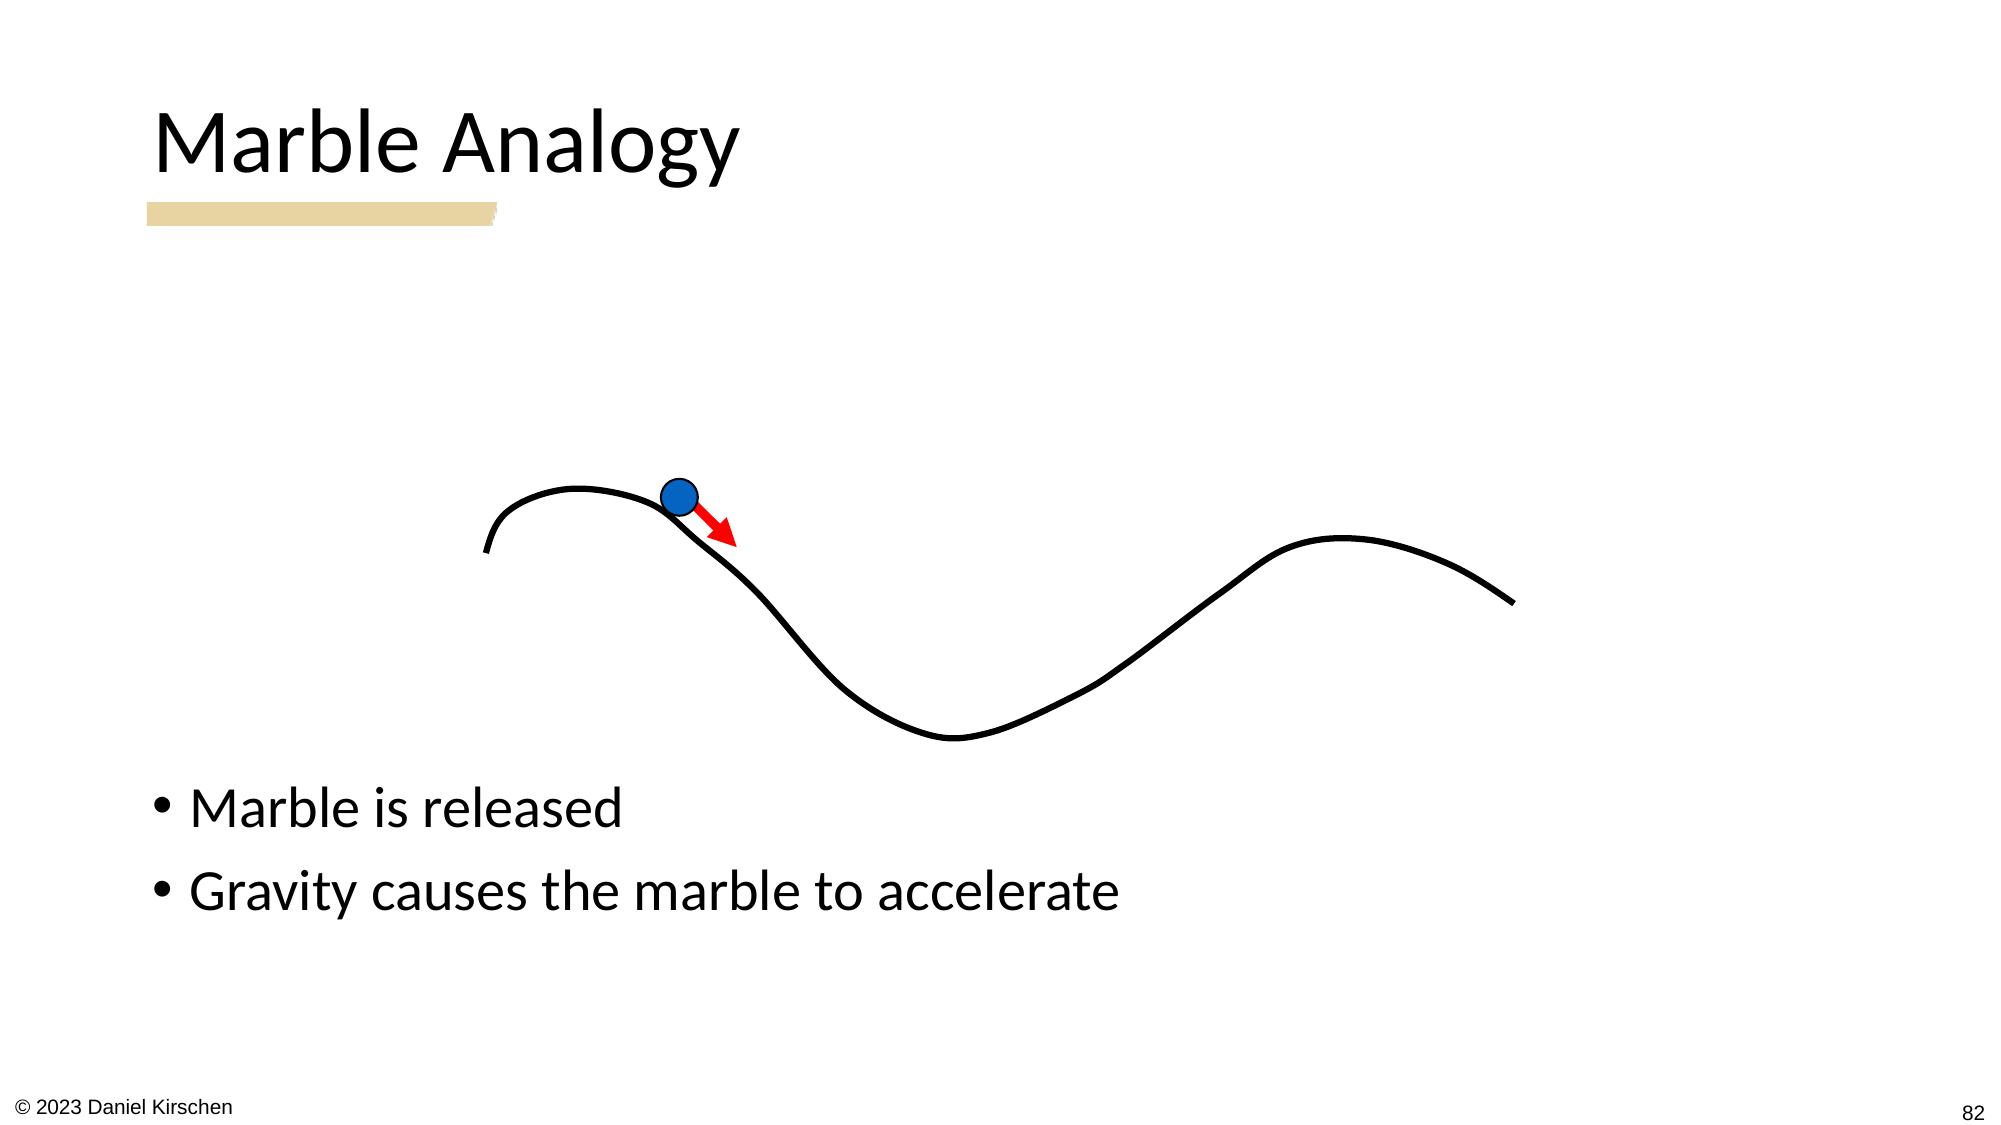

# Marble Analogy

Marble is released
Gravity causes the marble to accelerate
© 2023 Daniel Kirschen
82